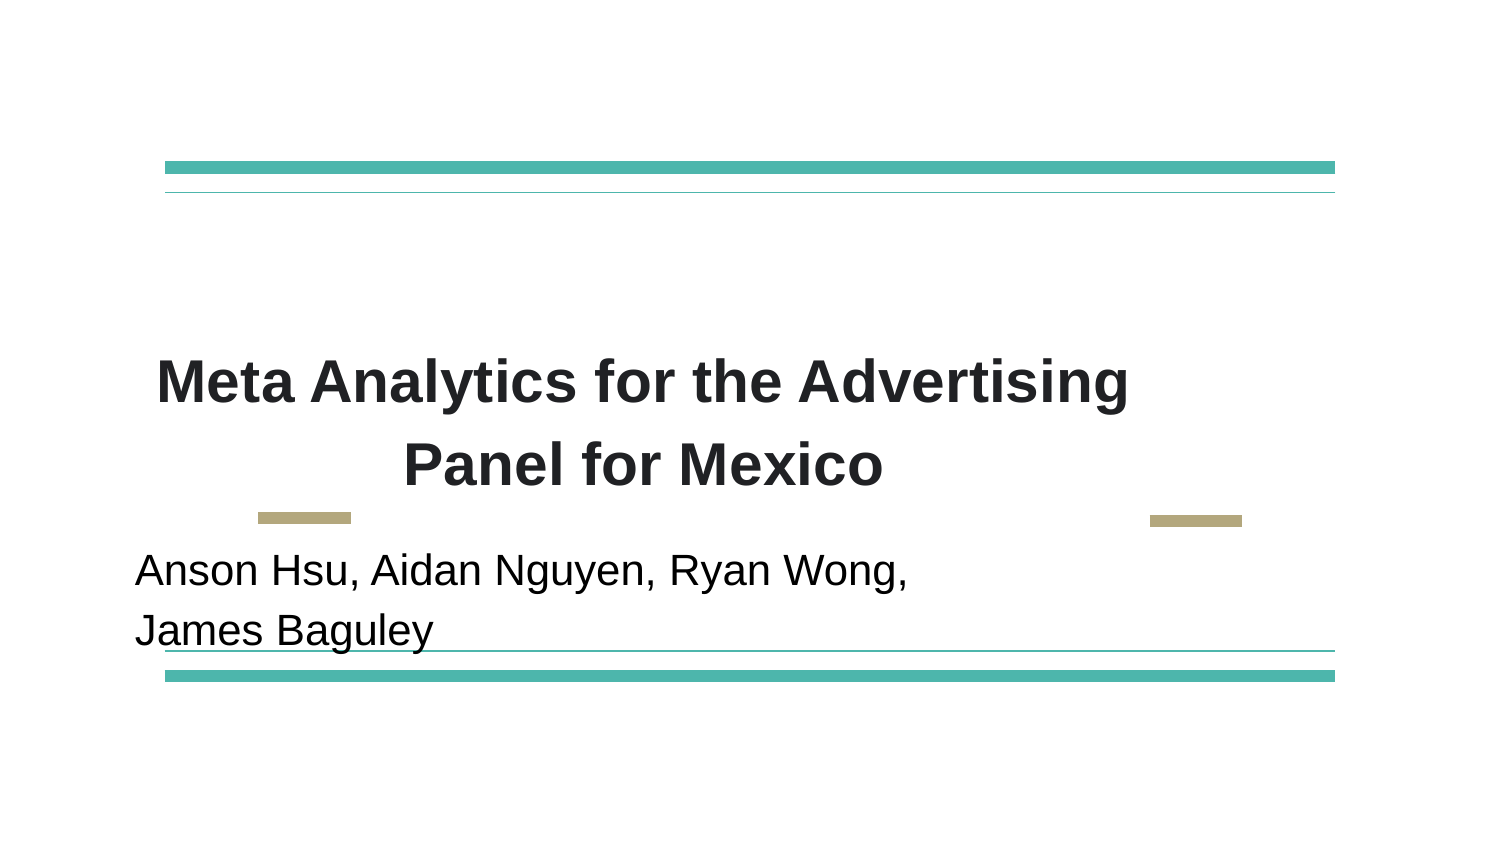

# Meta Analytics for the Advertising Panel for Mexico
Anson Hsu, Aidan Nguyen, Ryan Wong, James Baguley